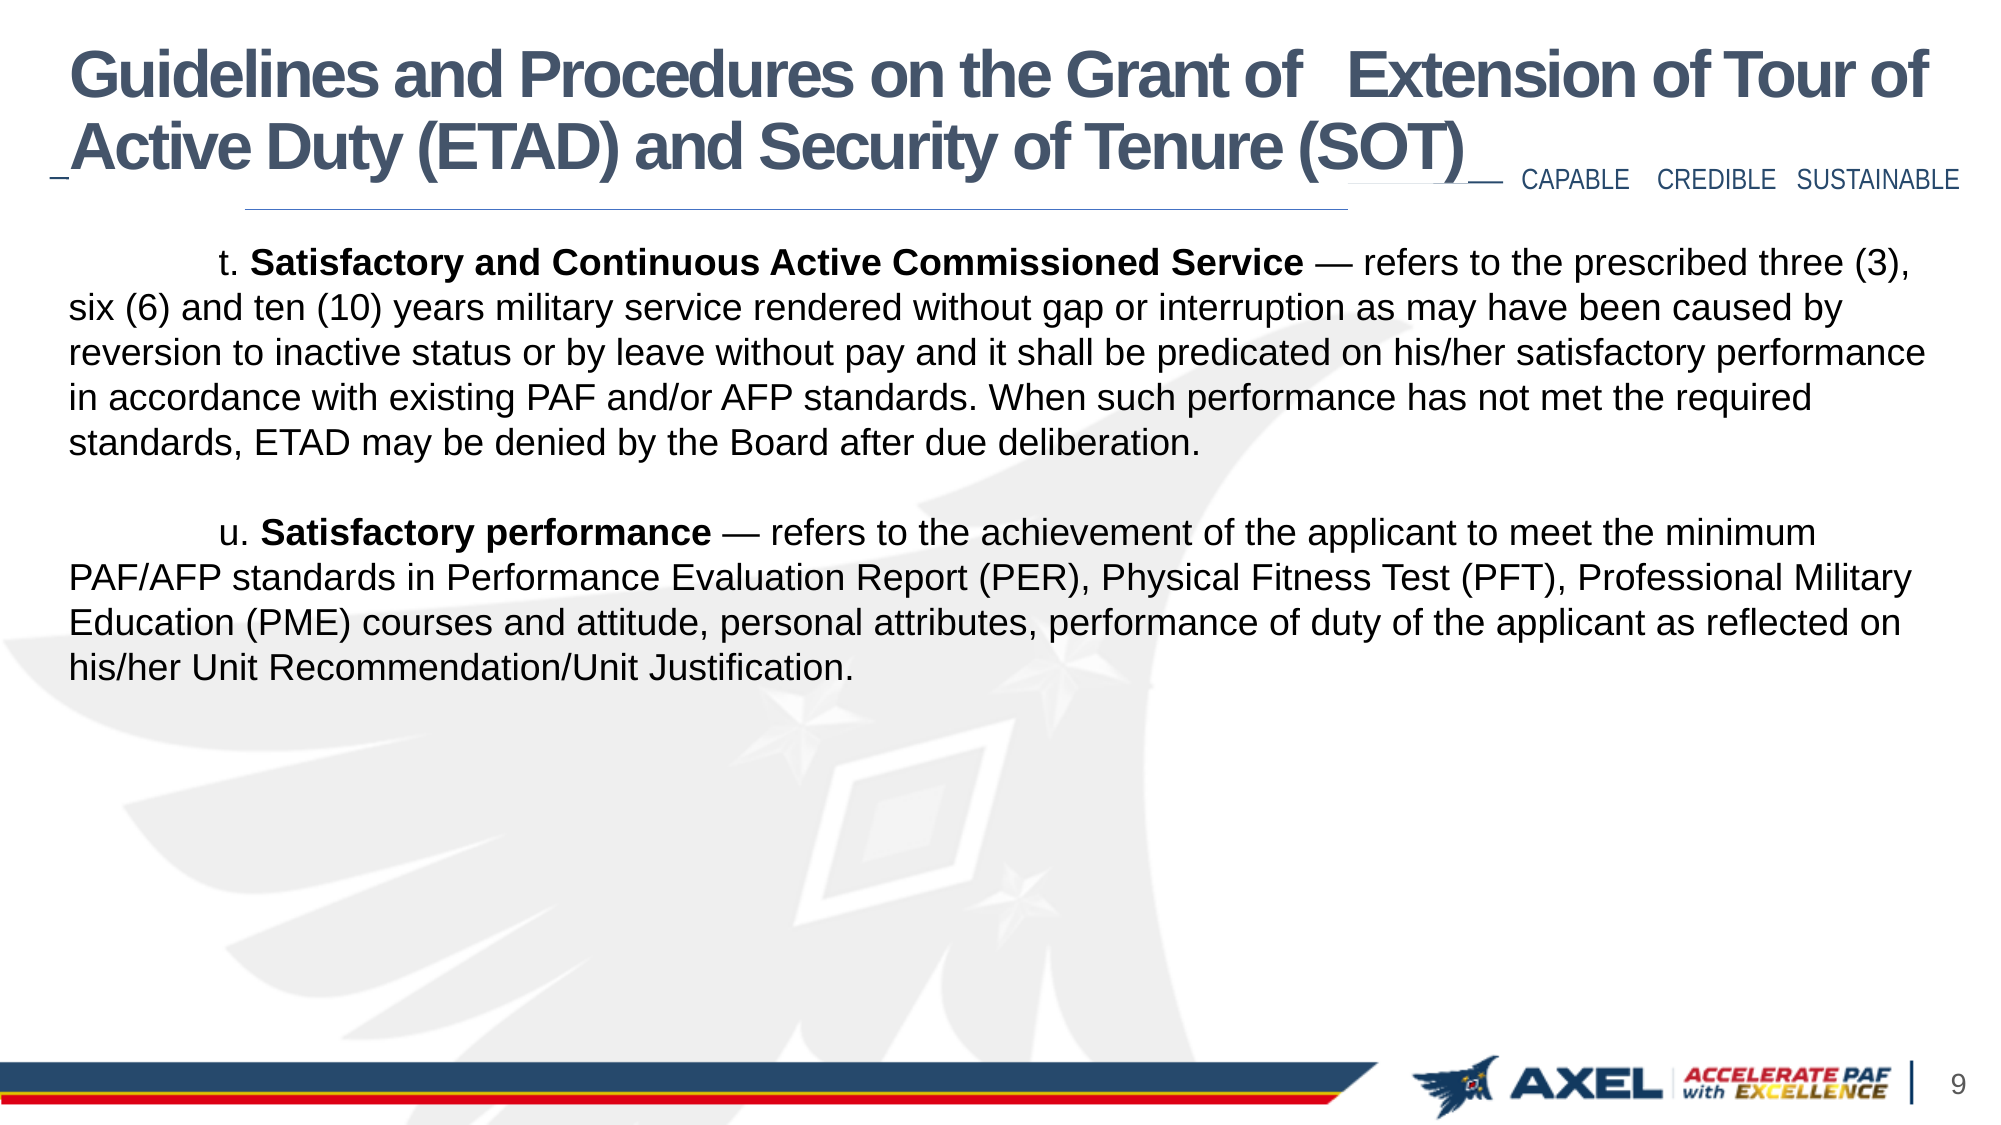

# Guidelines and Procedures on the Grant of   Extension of Tour of Active Duty (ETAD) and Security of Tenure (SOT)

 	t. Satisfactory and Continuous Active Commissioned Service — refers to the prescribed three (3), six (6) and ten (10) years military service rendered without gap or interruption as may have been caused by reversion to inactive status or by leave without pay and it shall be predicated on his/her satisfactory performance in accordance with existing PAF and/or AFP standards. When such performance has not met the required standards, ETAD may be denied by the Board after due deliberation.

	u. Satisfactory performance — refers to the achievement of the applicant to meet the minimum PAF/AFP standards in Performance Evaluation Report (PER), Physical Fitness Test (PFT), Professional Military Education (PME) courses and attitude, personal attributes, performance of duty of the applicant as reflected on his/her Unit Recommendation/Unit Justification.